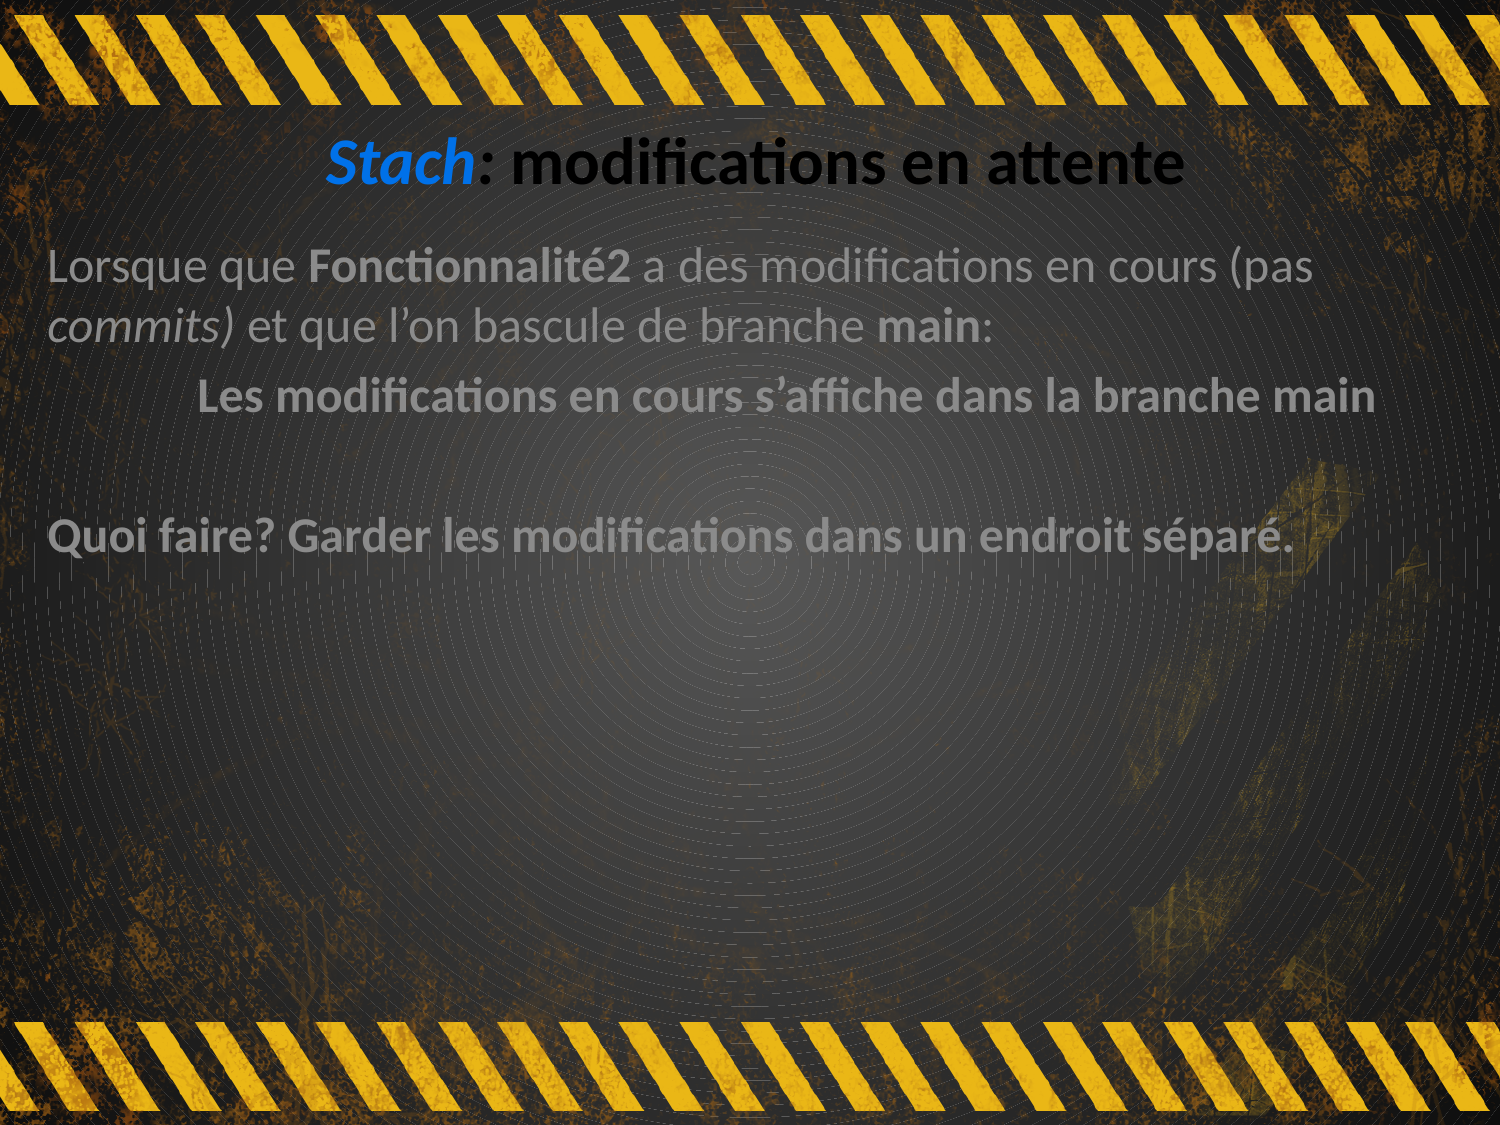

# Stach: modifications en attente
Lorsque que Fonctionnalité2 a des modifications en cours (pas commits) et que l’on bascule de branche main:
	Les modifications en cours s’affiche dans la branche main

Quoi faire? Garder les modifications dans un endroit séparé.